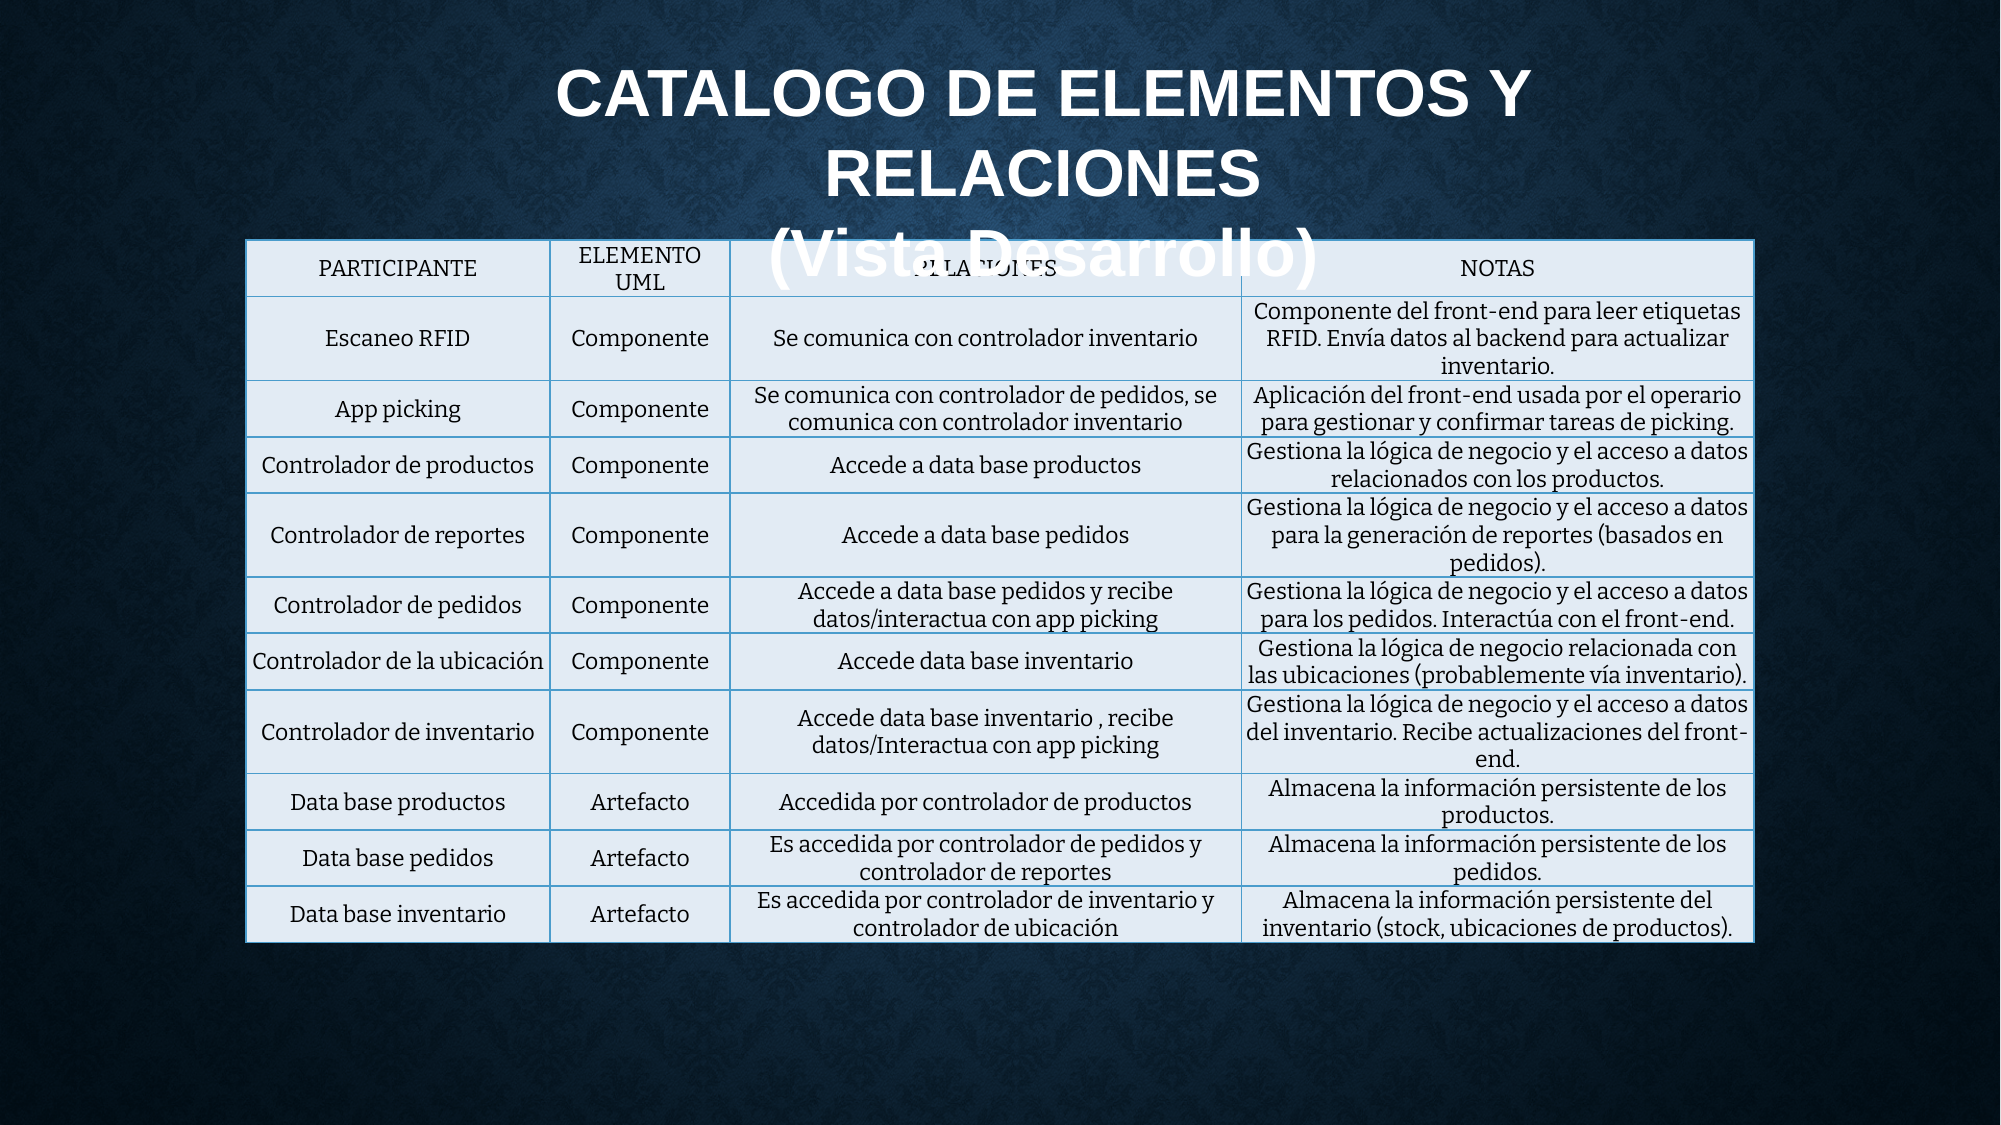

CATALOGO DE ELEMENTOS Y RELACIONES
(Vista Desarrollo)
| PARTICIPANTE | ELEMENTO UML | RELACIONES | NOTAS |
| --- | --- | --- | --- |
| Escaneo RFID | Componente | Se comunica con controlador inventario | Componente del front-end para leer etiquetas RFID. Envía datos al backend para actualizar inventario. |
| App picking | Componente | Se comunica con controlador de pedidos, se comunica con controlador inventario | Aplicación del front-end usada por el operario para gestionar y confirmar tareas de picking. |
| Controlador de productos | Componente | Accede a data base productos | Gestiona la lógica de negocio y el acceso a datos relacionados con los productos. |
| Controlador de reportes | Componente | Accede a data base pedidos | Gestiona la lógica de negocio y el acceso a datos para la generación de reportes (basados en pedidos). |
| Controlador de pedidos | Componente | Accede a data base pedidos y recibe datos/interactua con app picking | Gestiona la lógica de negocio y el acceso a datos para los pedidos. Interactúa con el front-end. |
| Controlador de la ubicación | Componente | Accede data base inventario | Gestiona la lógica de negocio relacionada con las ubicaciones (probablemente vía inventario). |
| Controlador de inventario | Componente | Accede data base inventario , recibe datos/Interactua con app picking | Gestiona la lógica de negocio y el acceso a datos del inventario. Recibe actualizaciones del front-end. |
| Data base productos | Artefacto | Accedida por controlador de productos | Almacena la información persistente de los productos. |
| Data base pedidos | Artefacto | Es accedida por controlador de pedidos y controlador de reportes | Almacena la información persistente de los pedidos. |
| Data base inventario | Artefacto | Es accedida por controlador de inventario y controlador de ubicación | Almacena la información persistente del inventario (stock, ubicaciones de productos). |